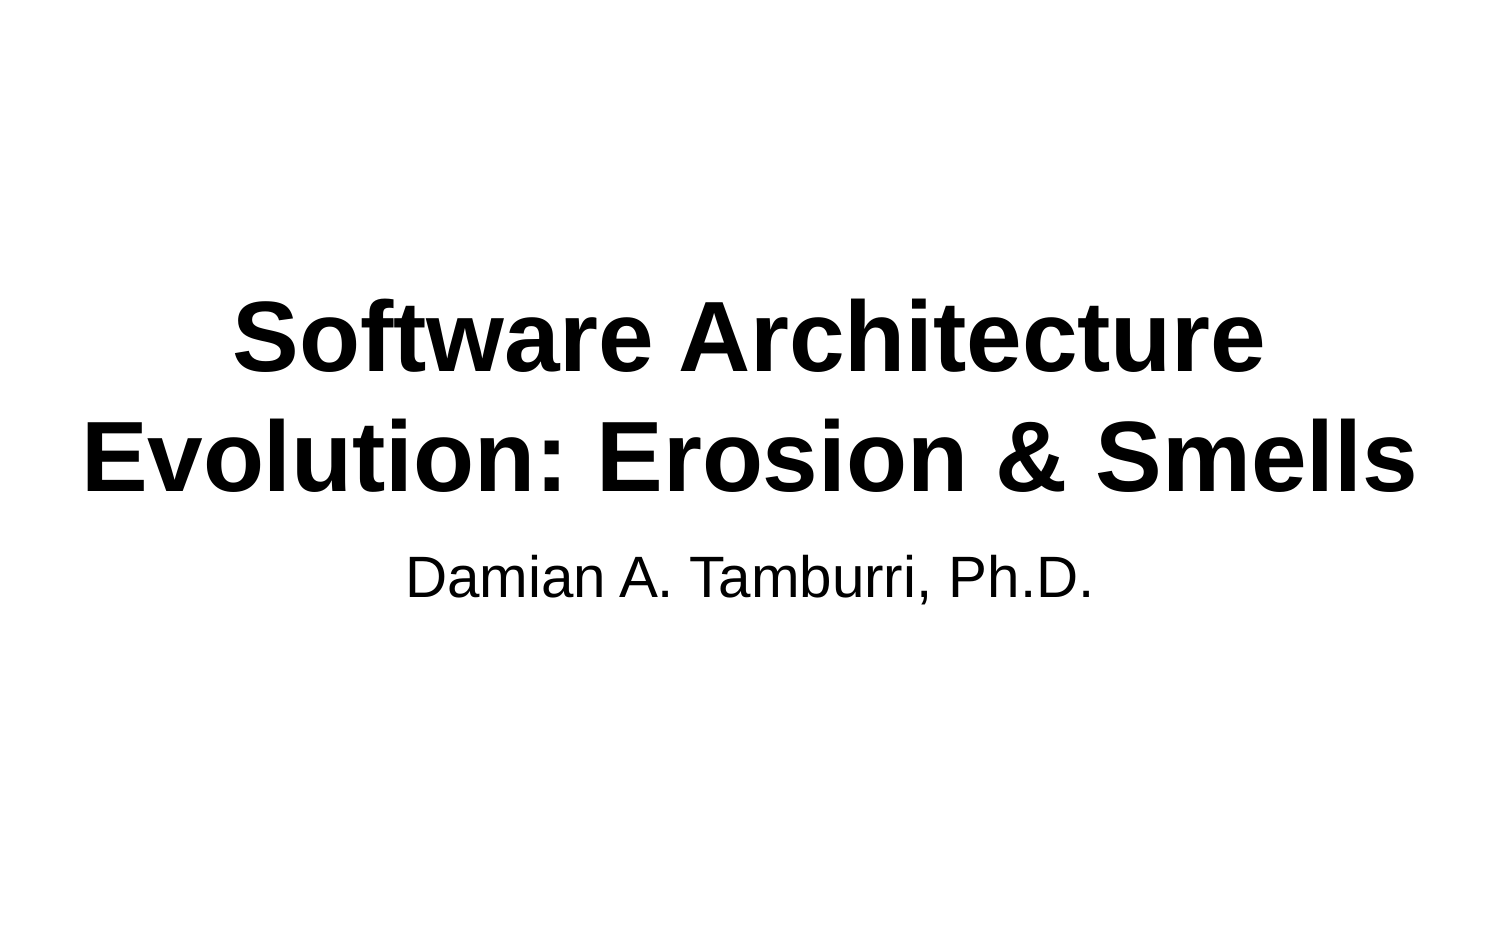

# Software Architecture Evolution: Erosion & Smells
Damian A. Tamburri, Ph.D.